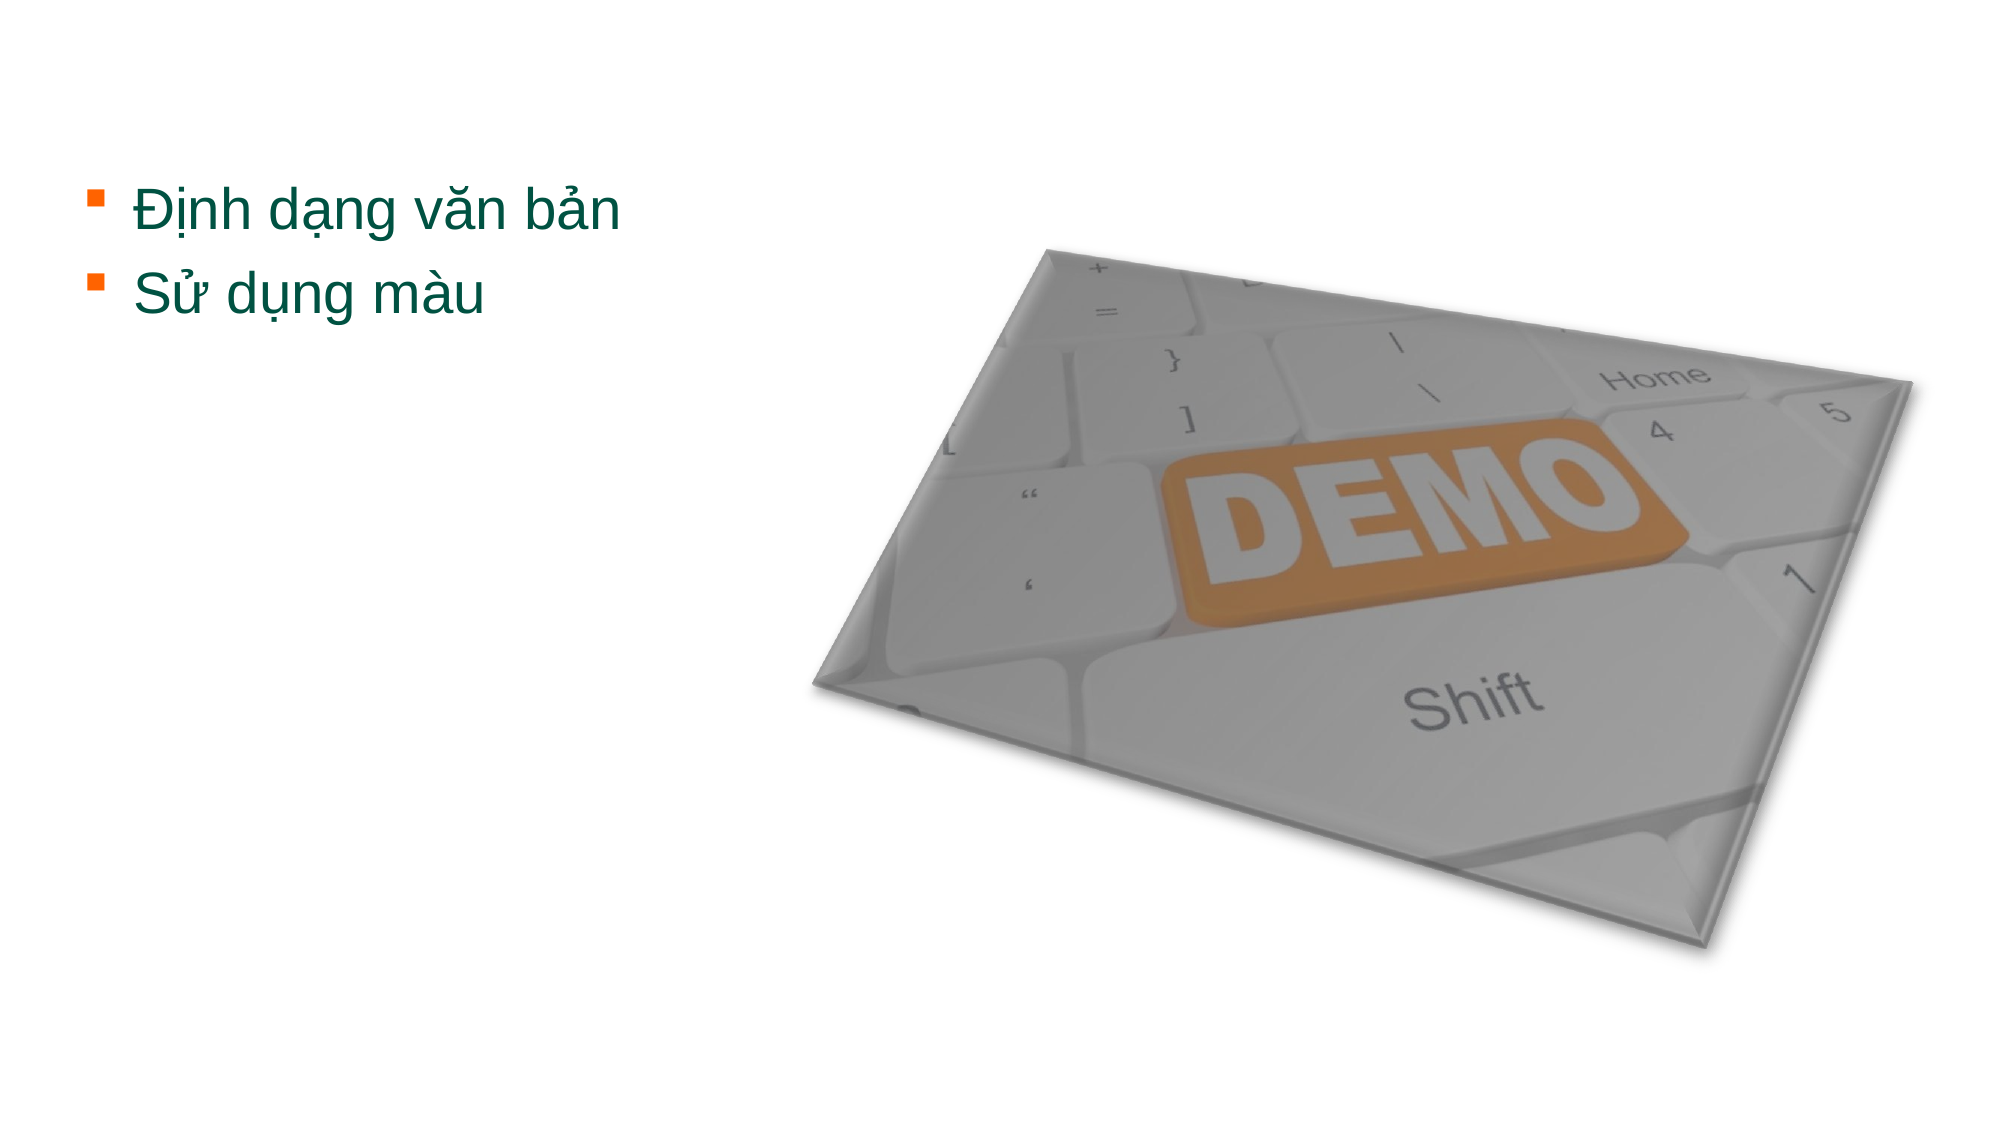

Định dạng văn bản
Sử dụng màu